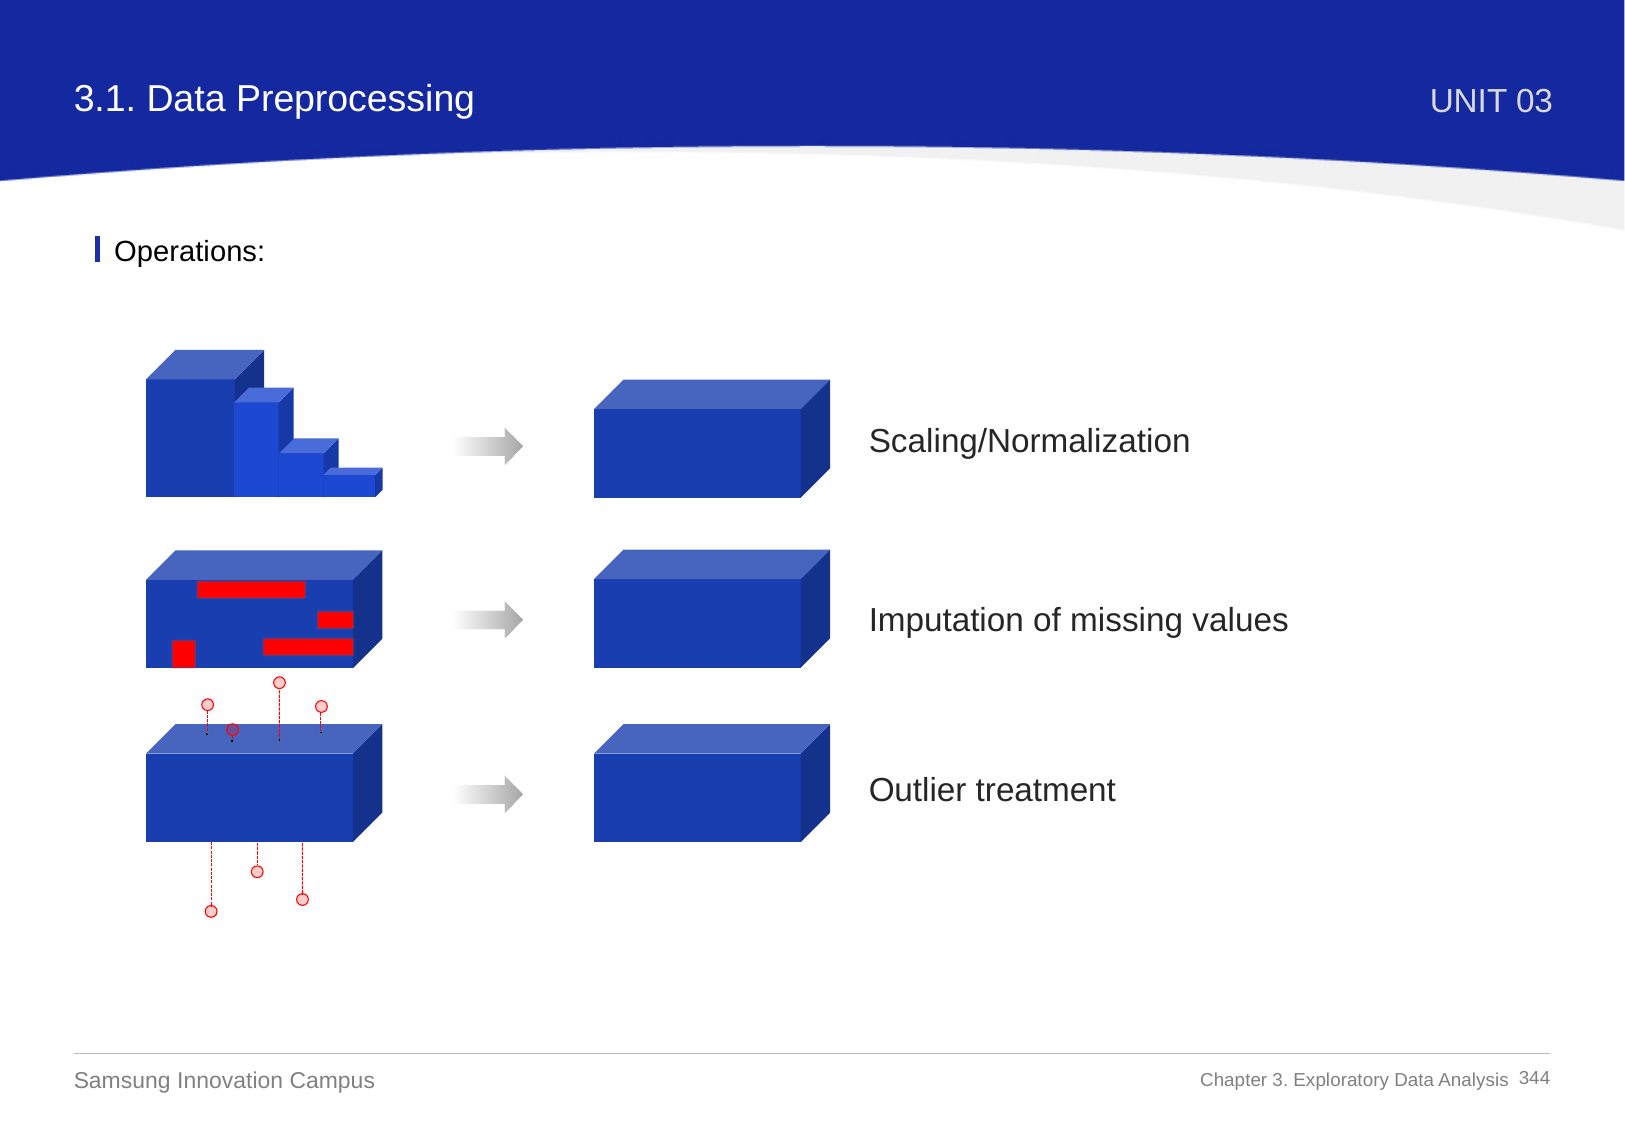

3.1. Data Preprocessing
UNIT 03
Operations:

Scaling/Normalization

Imputation of missing values

Outlier treatment